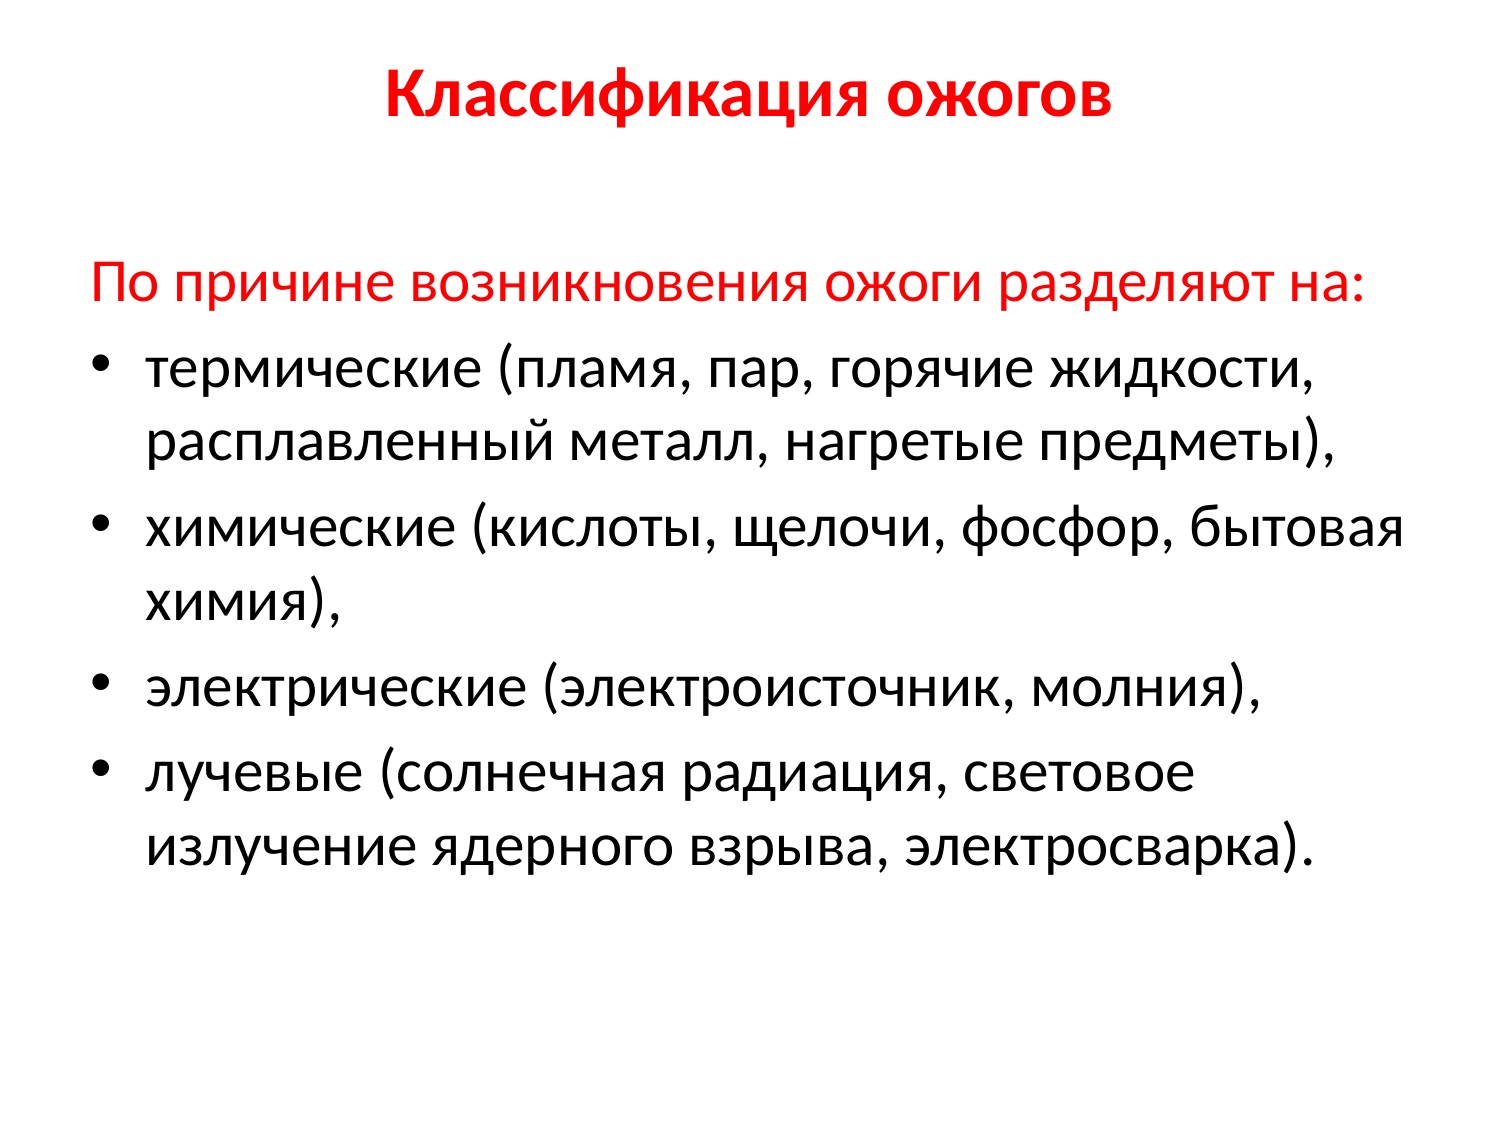

# Классификация ожогов
По причине возникновения ожоги разделяют на:
термические (пламя, пар, горячие жидкости, расплавленный металл, нагретые предметы),
химические (кислоты, щелочи, фосфор, бытовая химия),
электрические (электроисточник, молния),
лучевые (солнечная радиация, световое излучение ядер­ного взрыва, электросварка).